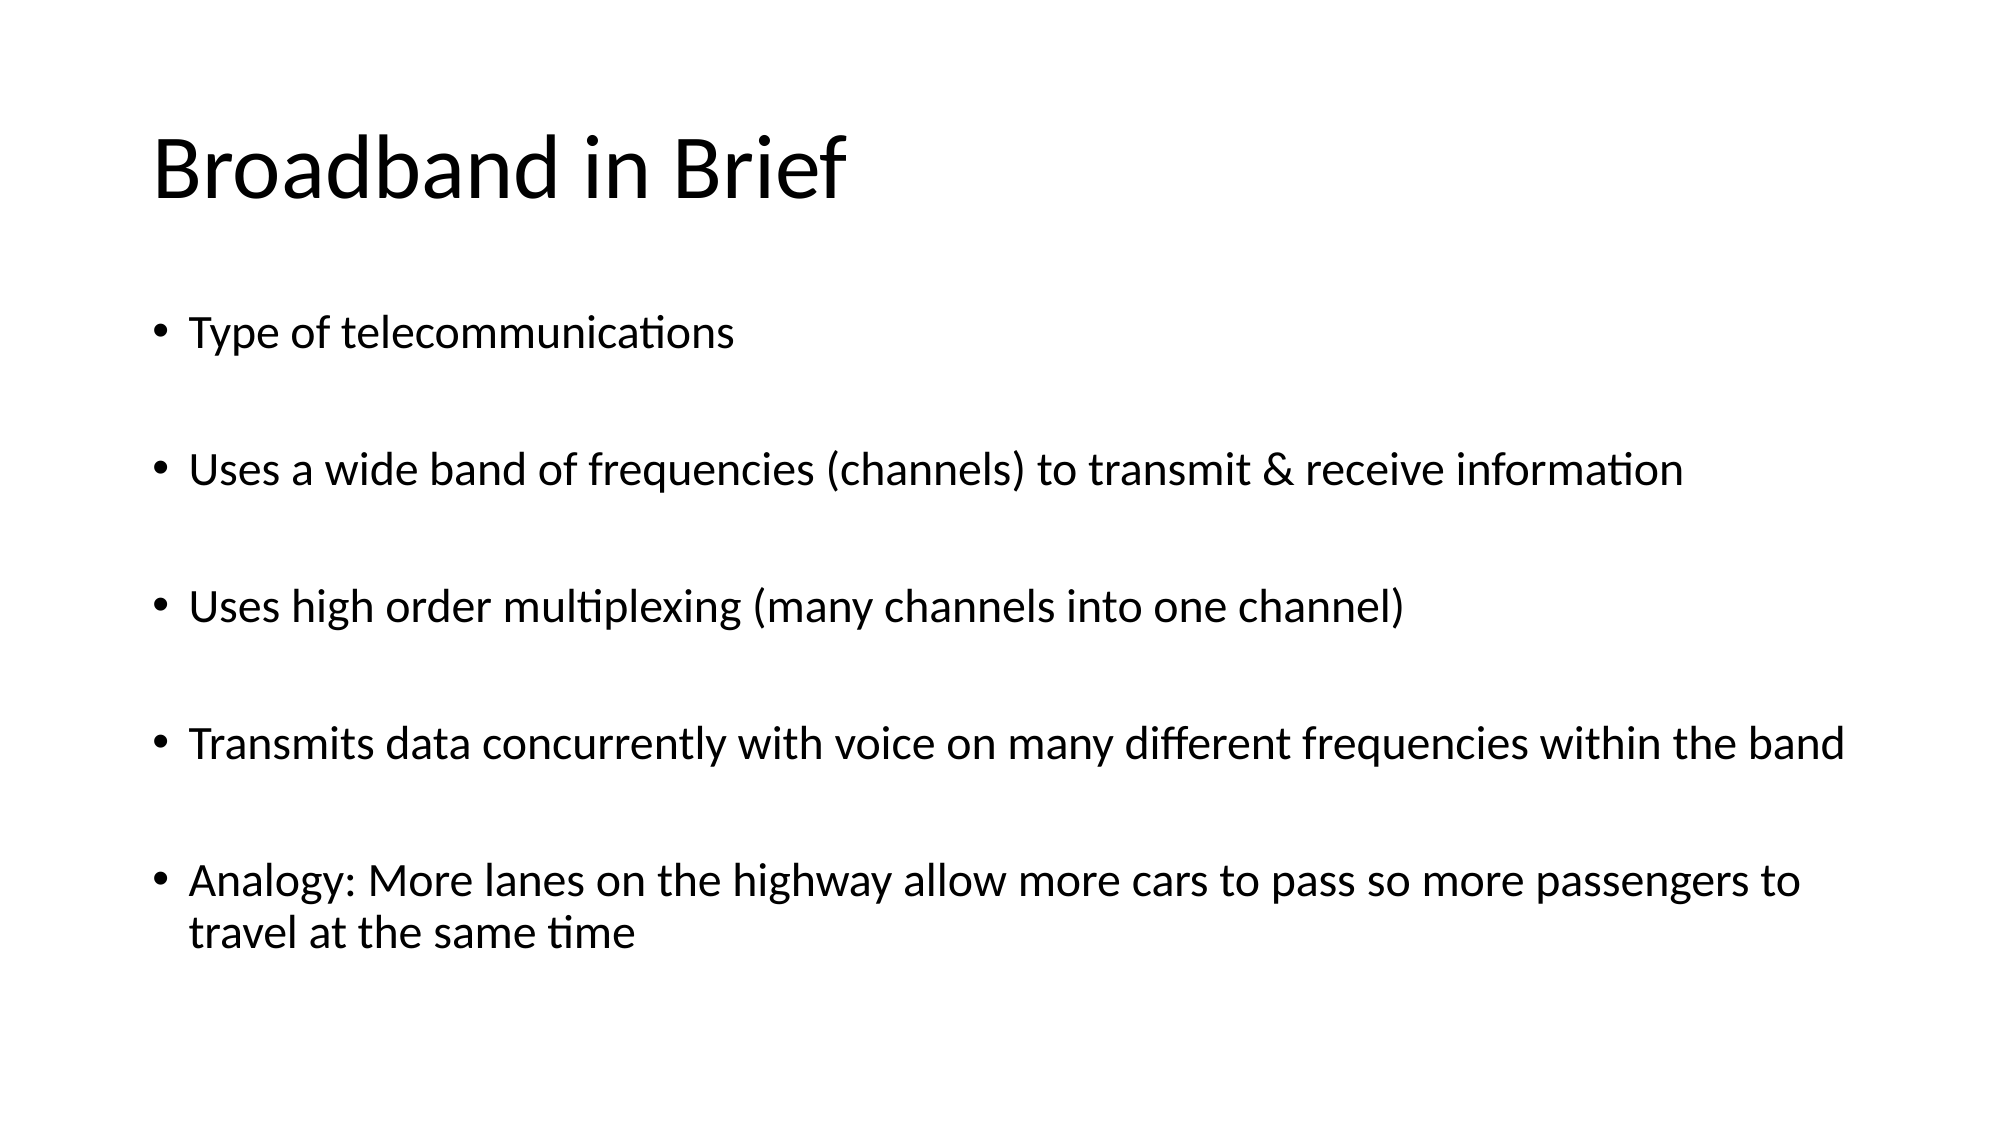

# Broadband in Brief
Type of telecommunications

Uses a wide band of frequencies (channels) to transmit & receive information

Uses high order multiplexing (many channels into one channel)

Transmits data concurrently with voice on many different frequencies within the band

Analogy: More lanes on the highway allow more cars to pass so more passengers to travel at the same time
CONFIDENTIAL© Copyright 2008 Tech Mahindra Limited
193